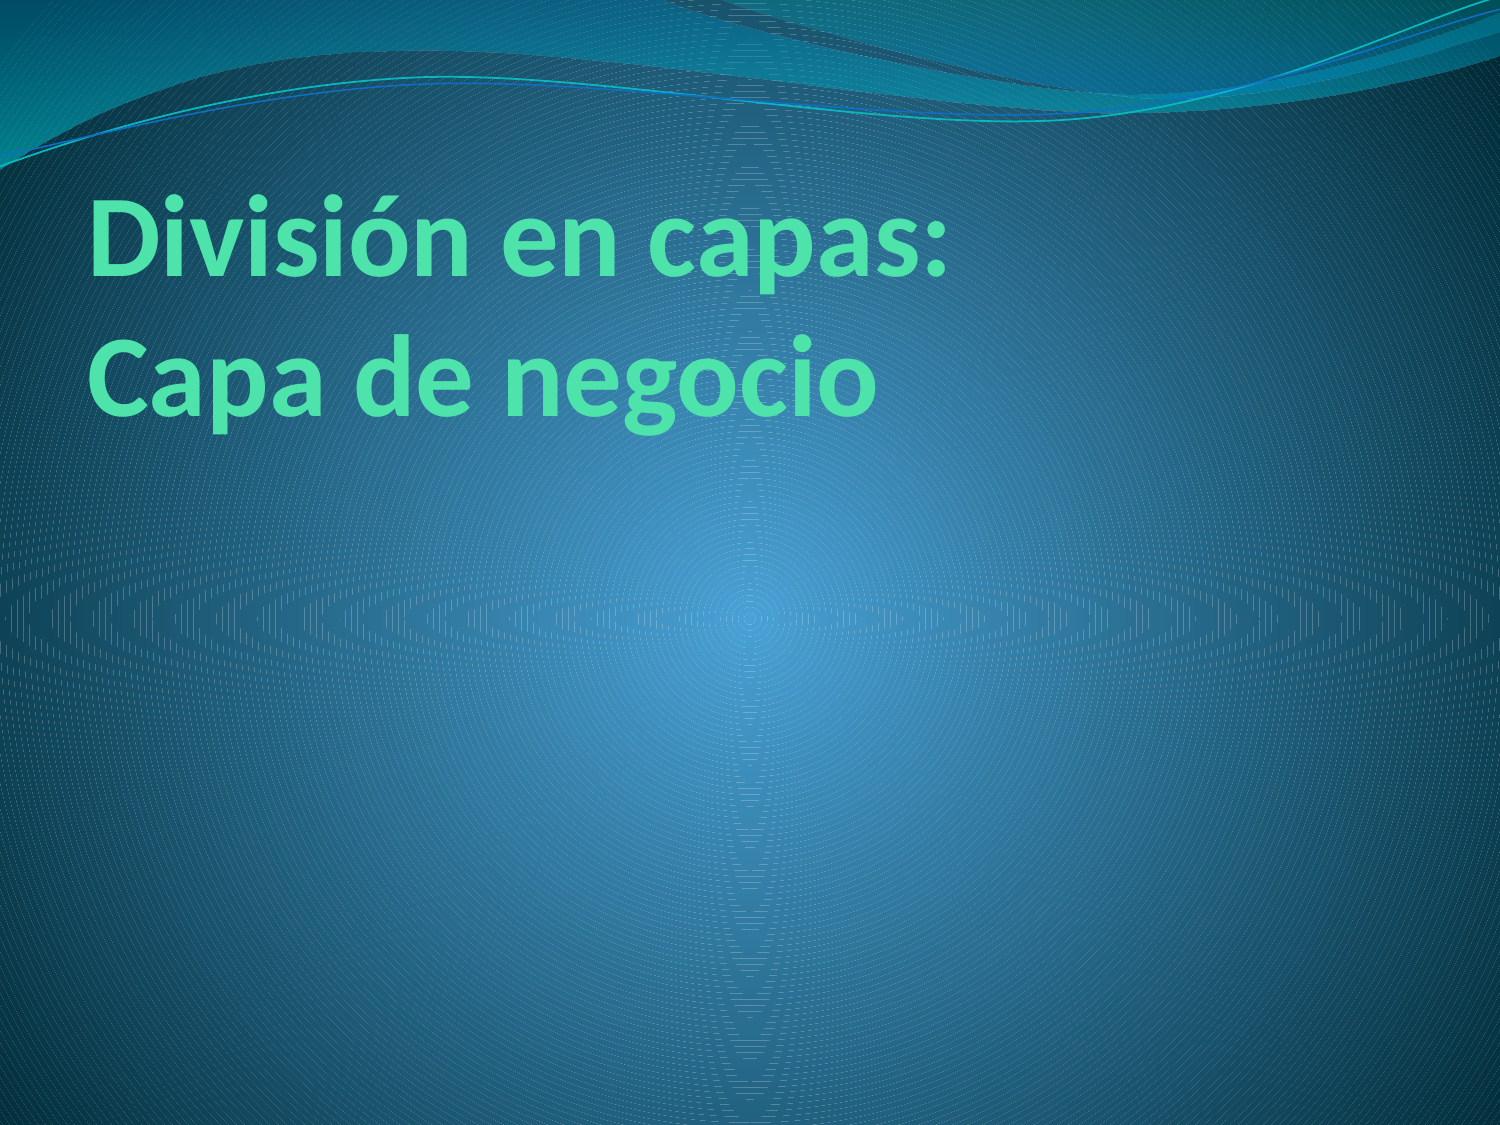

# División en capas: Capa de negocio